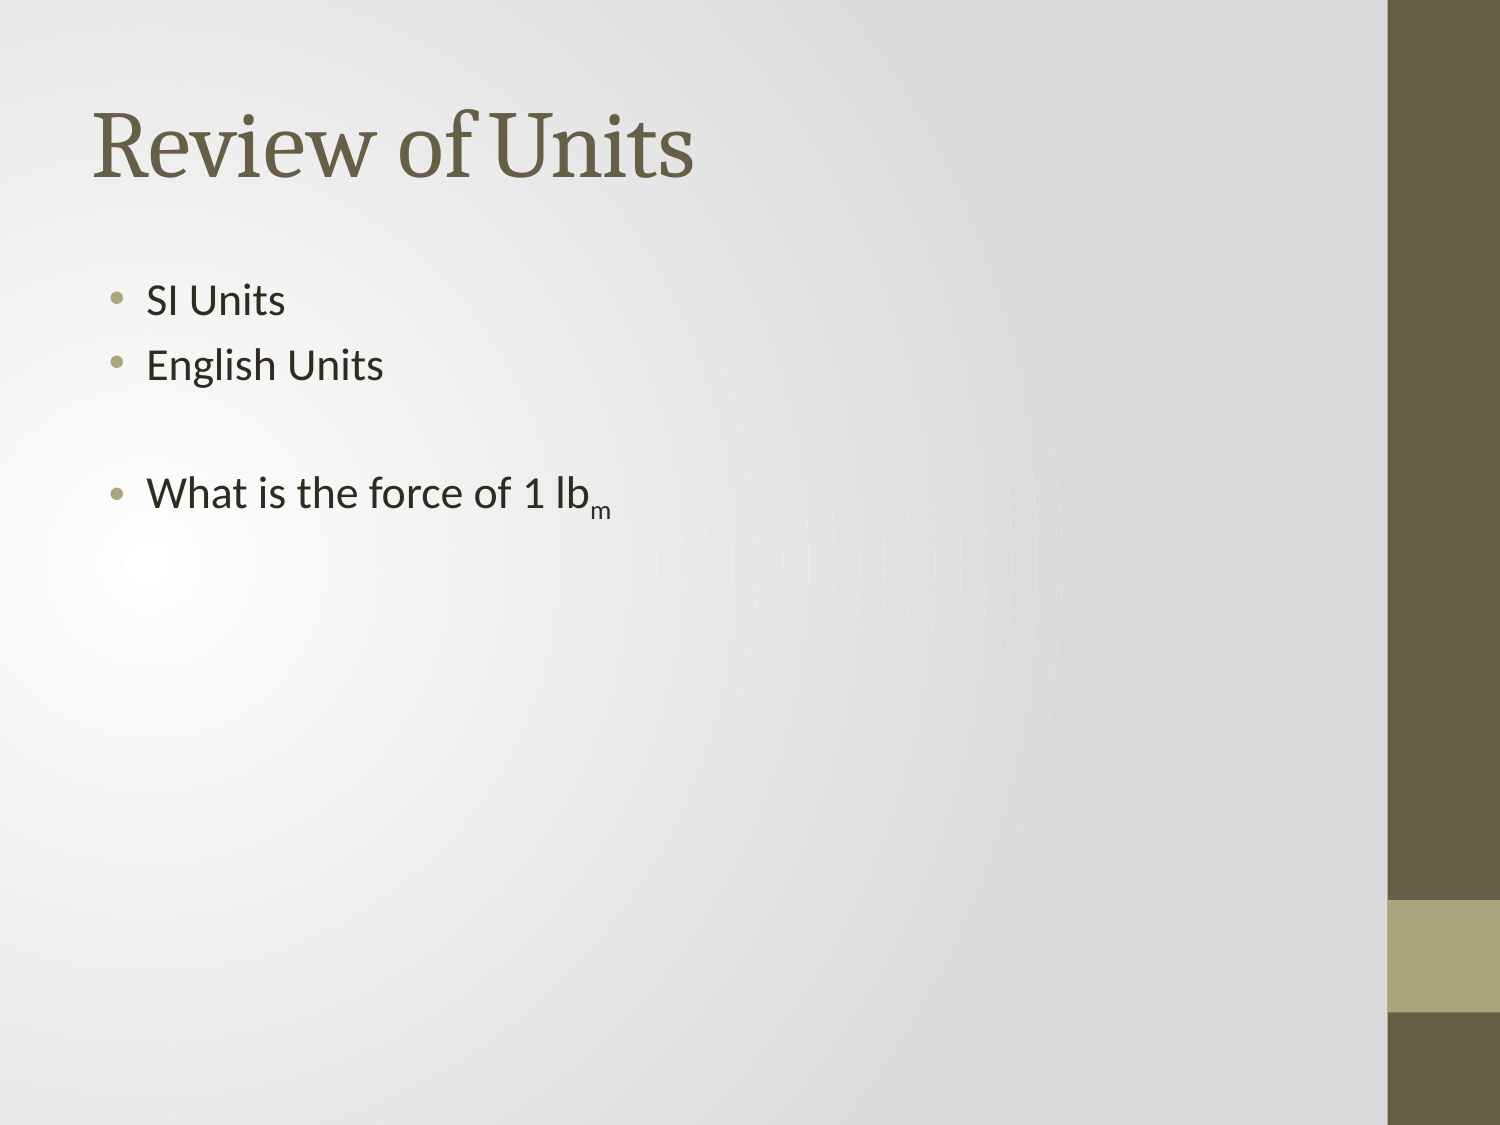

# Review of Units
SI Units
English Units

What is the force of 1 lbm